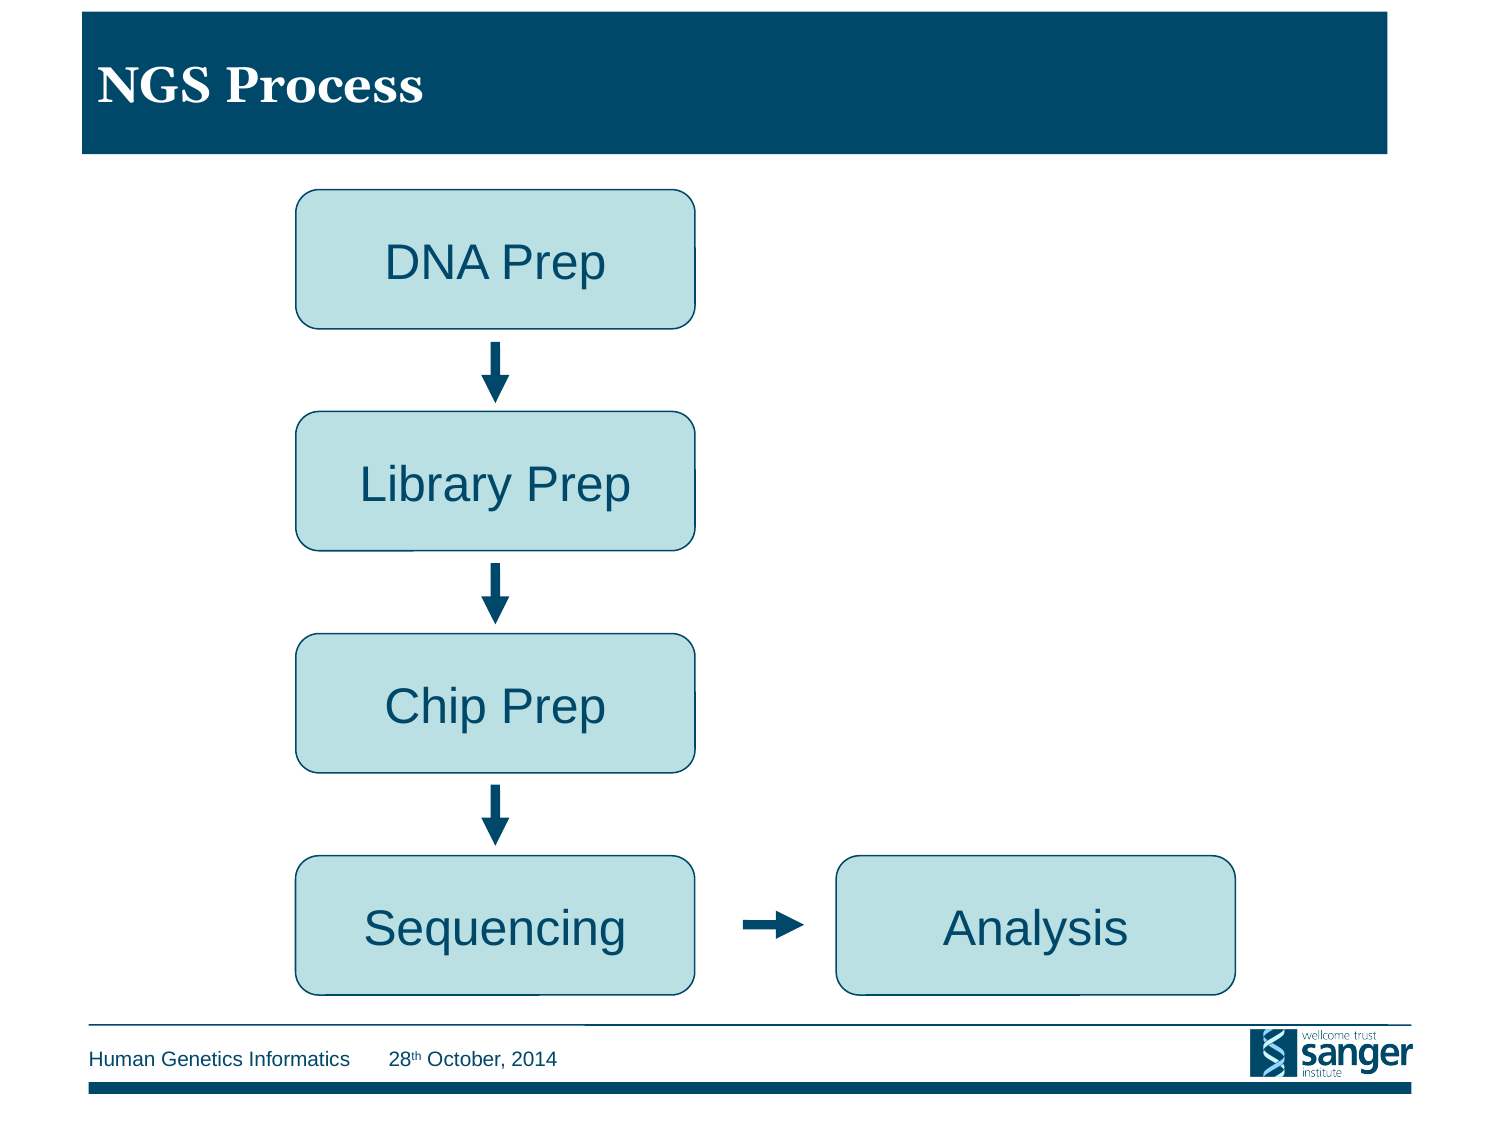

# NGS Process
DNA Prep

Library Prep

Chip Prep

Sequencing
Analysis